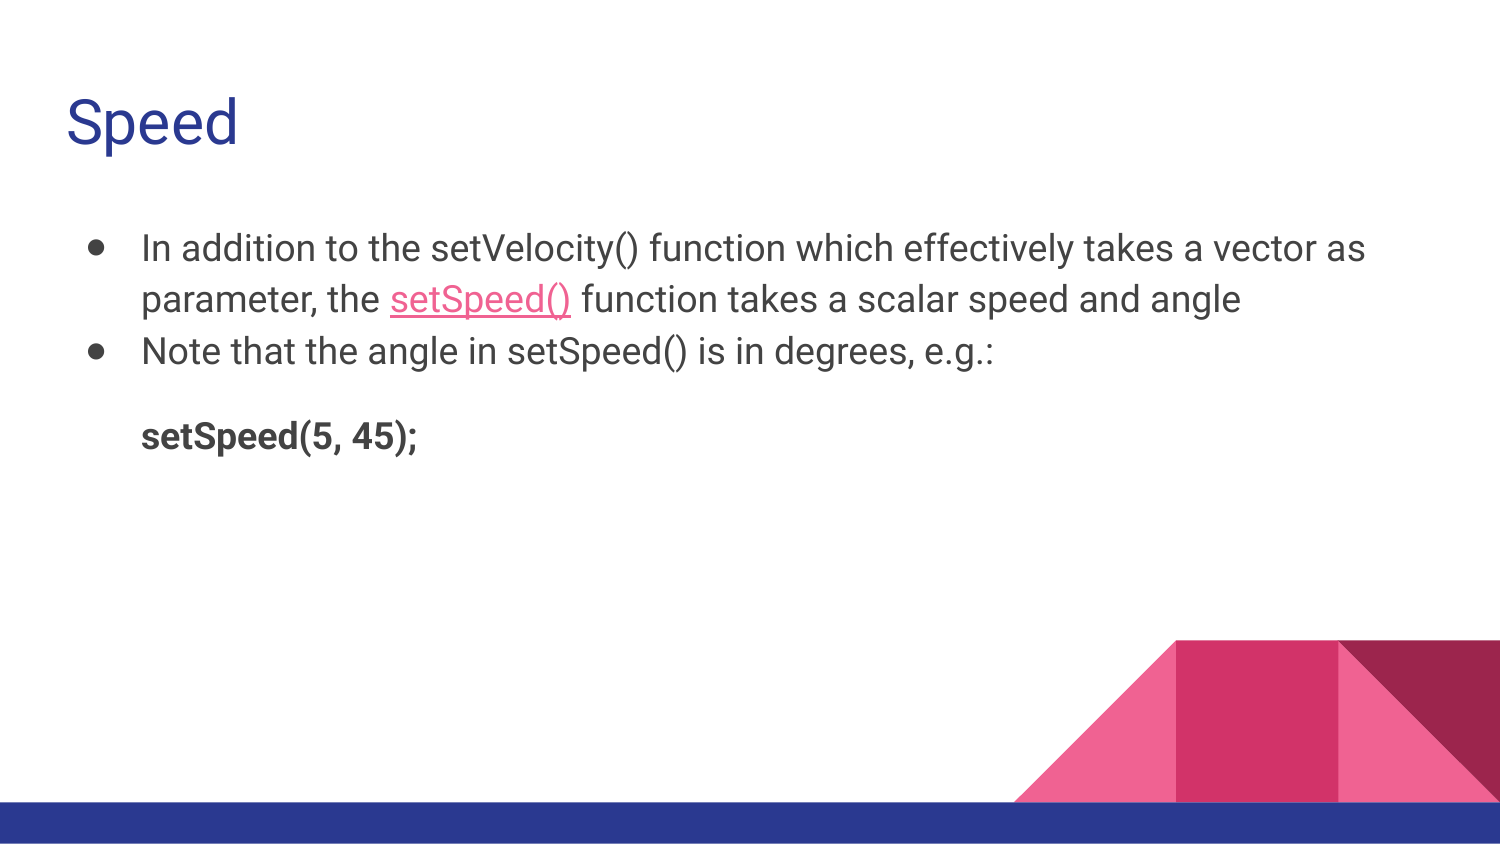

# Speed
In addition to the setVelocity() function which effectively takes a vector as parameter, the setSpeed() function takes a scalar speed and angle
Note that the angle in setSpeed() is in degrees, e.g.:
setSpeed(5, 45);